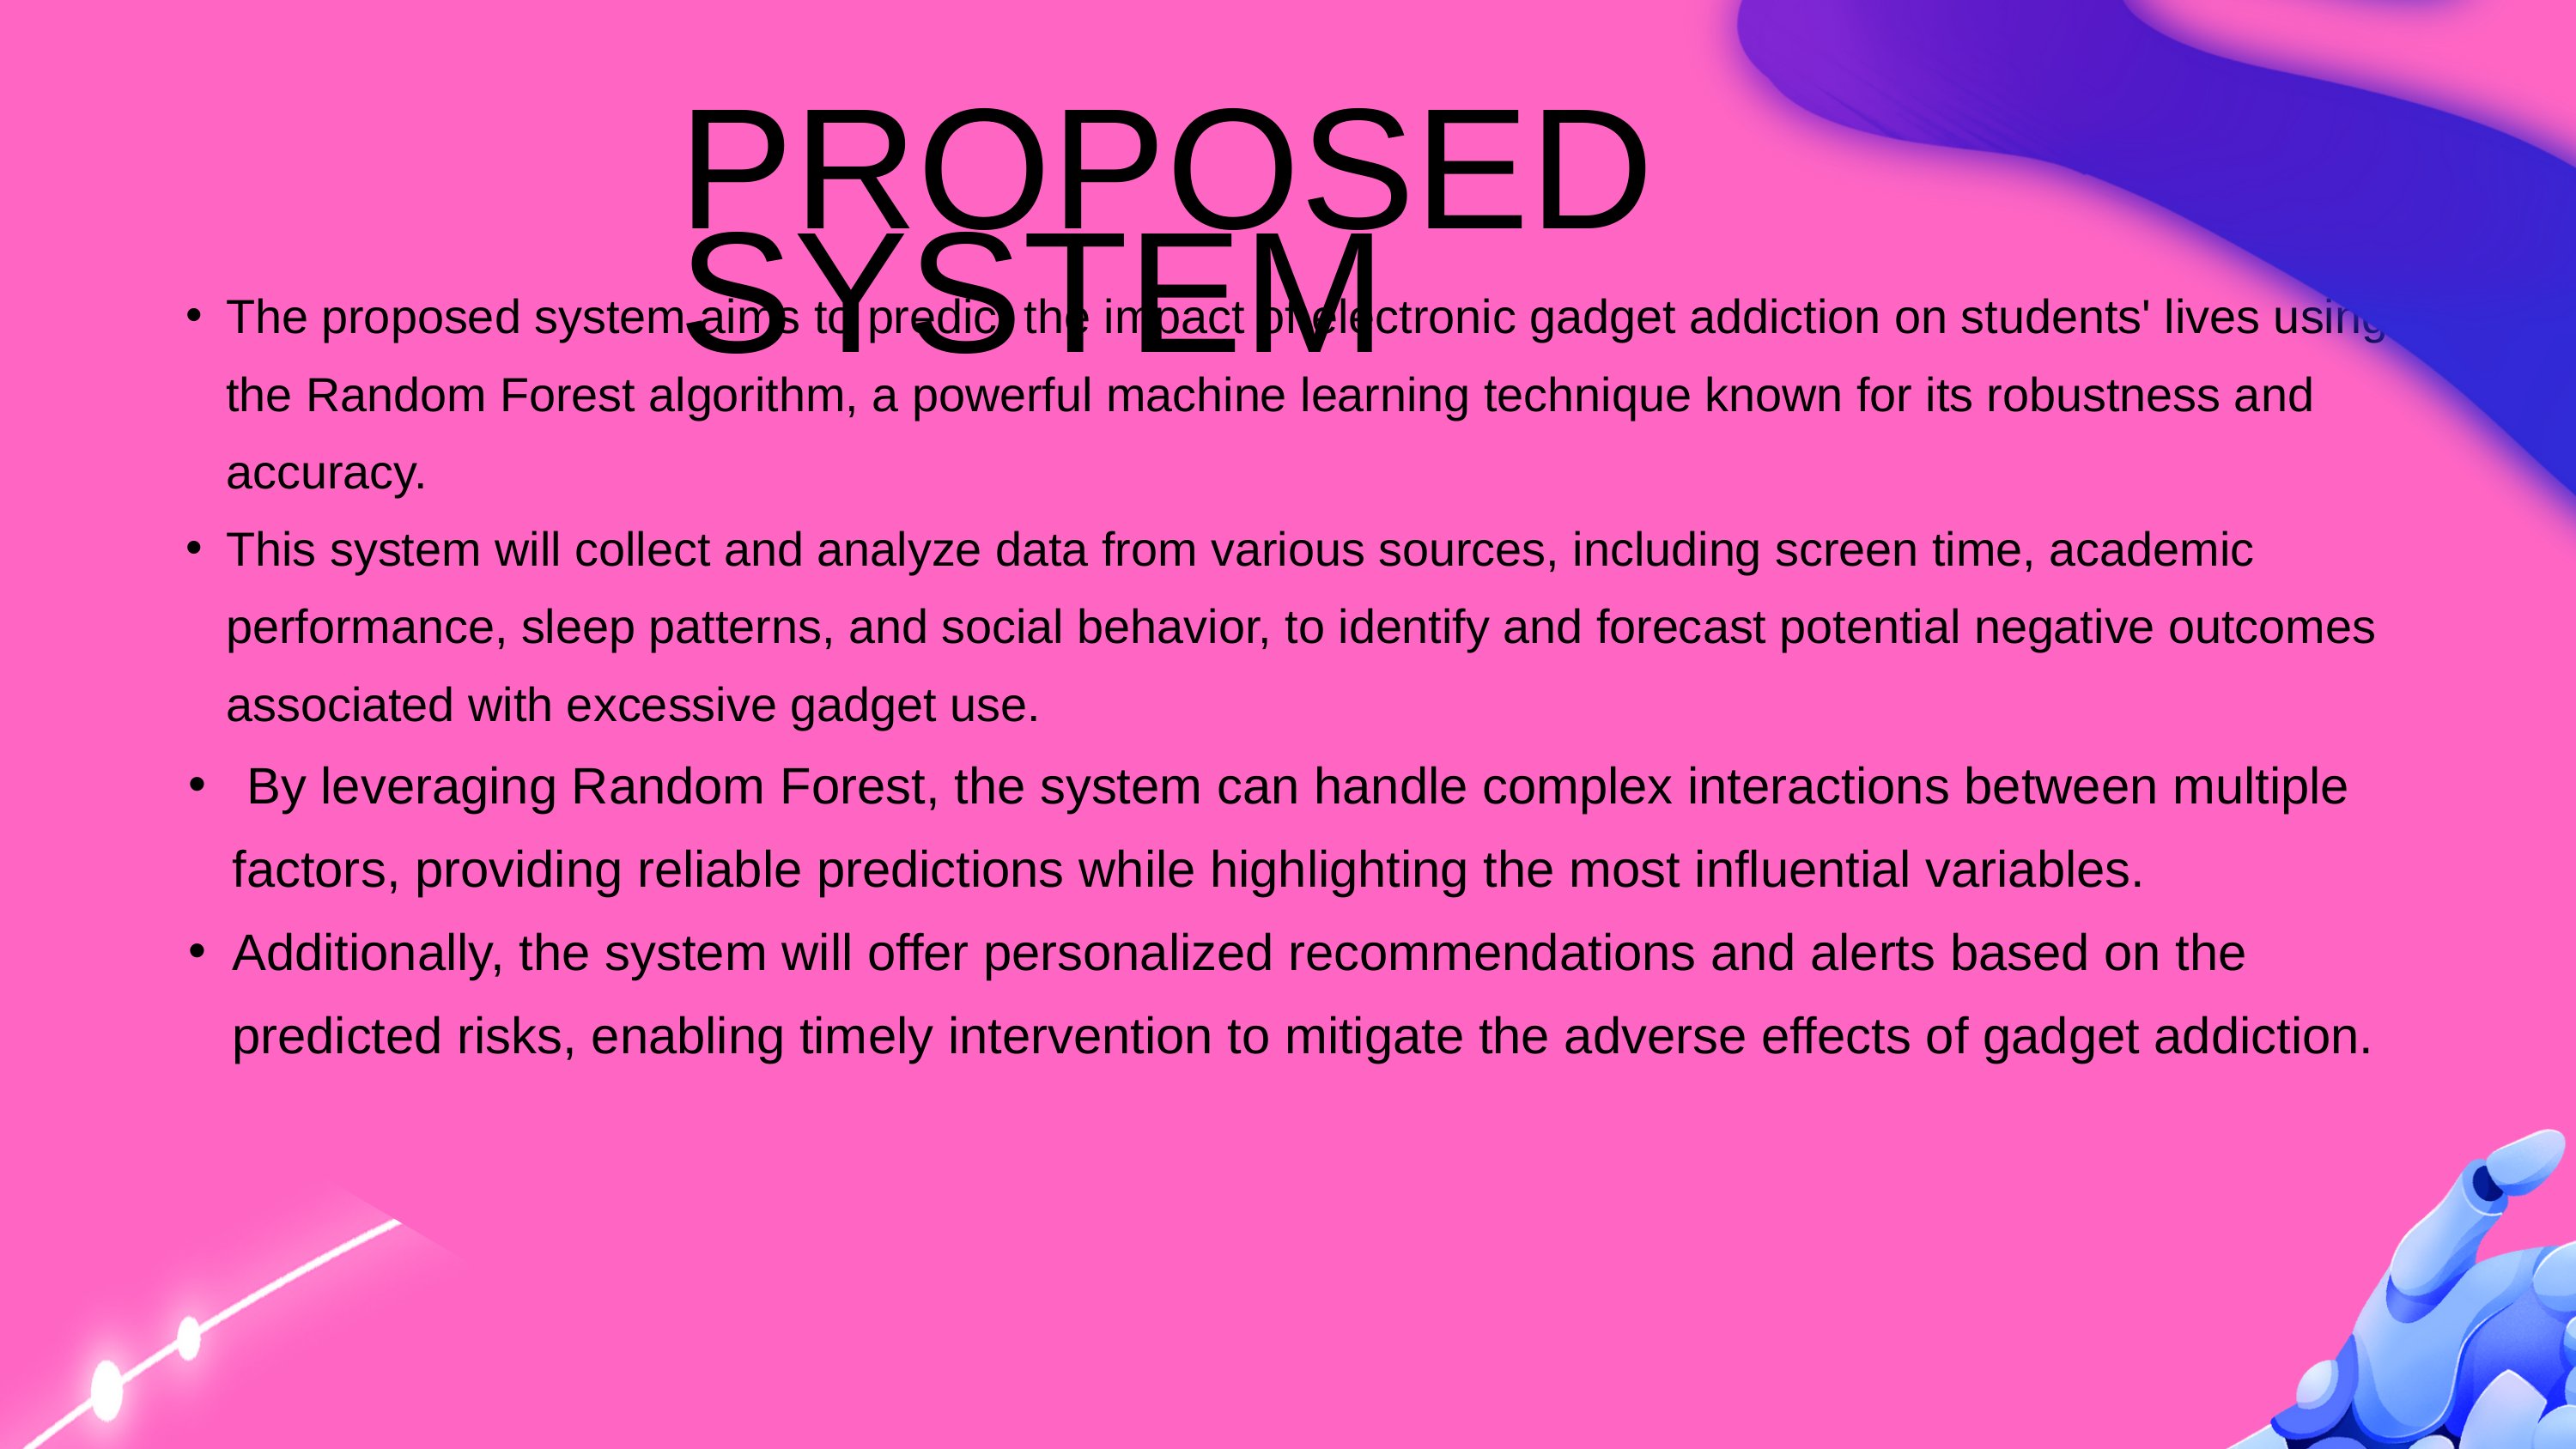

PROPOSED SYSTEM
The proposed system aims to predict the impact of electronic gadget addiction on students' lives using the Random Forest algorithm, a powerful machine learning technique known for its robustness and accuracy.
This system will collect and analyze data from various sources, including screen time, academic performance, sleep patterns, and social behavior, to identify and forecast potential negative outcomes associated with excessive gadget use.
 By leveraging Random Forest, the system can handle complex interactions between multiple factors, providing reliable predictions while highlighting the most influential variables.
Additionally, the system will offer personalized recommendations and alerts based on the predicted risks, enabling timely intervention to mitigate the adverse effects of gadget addiction.